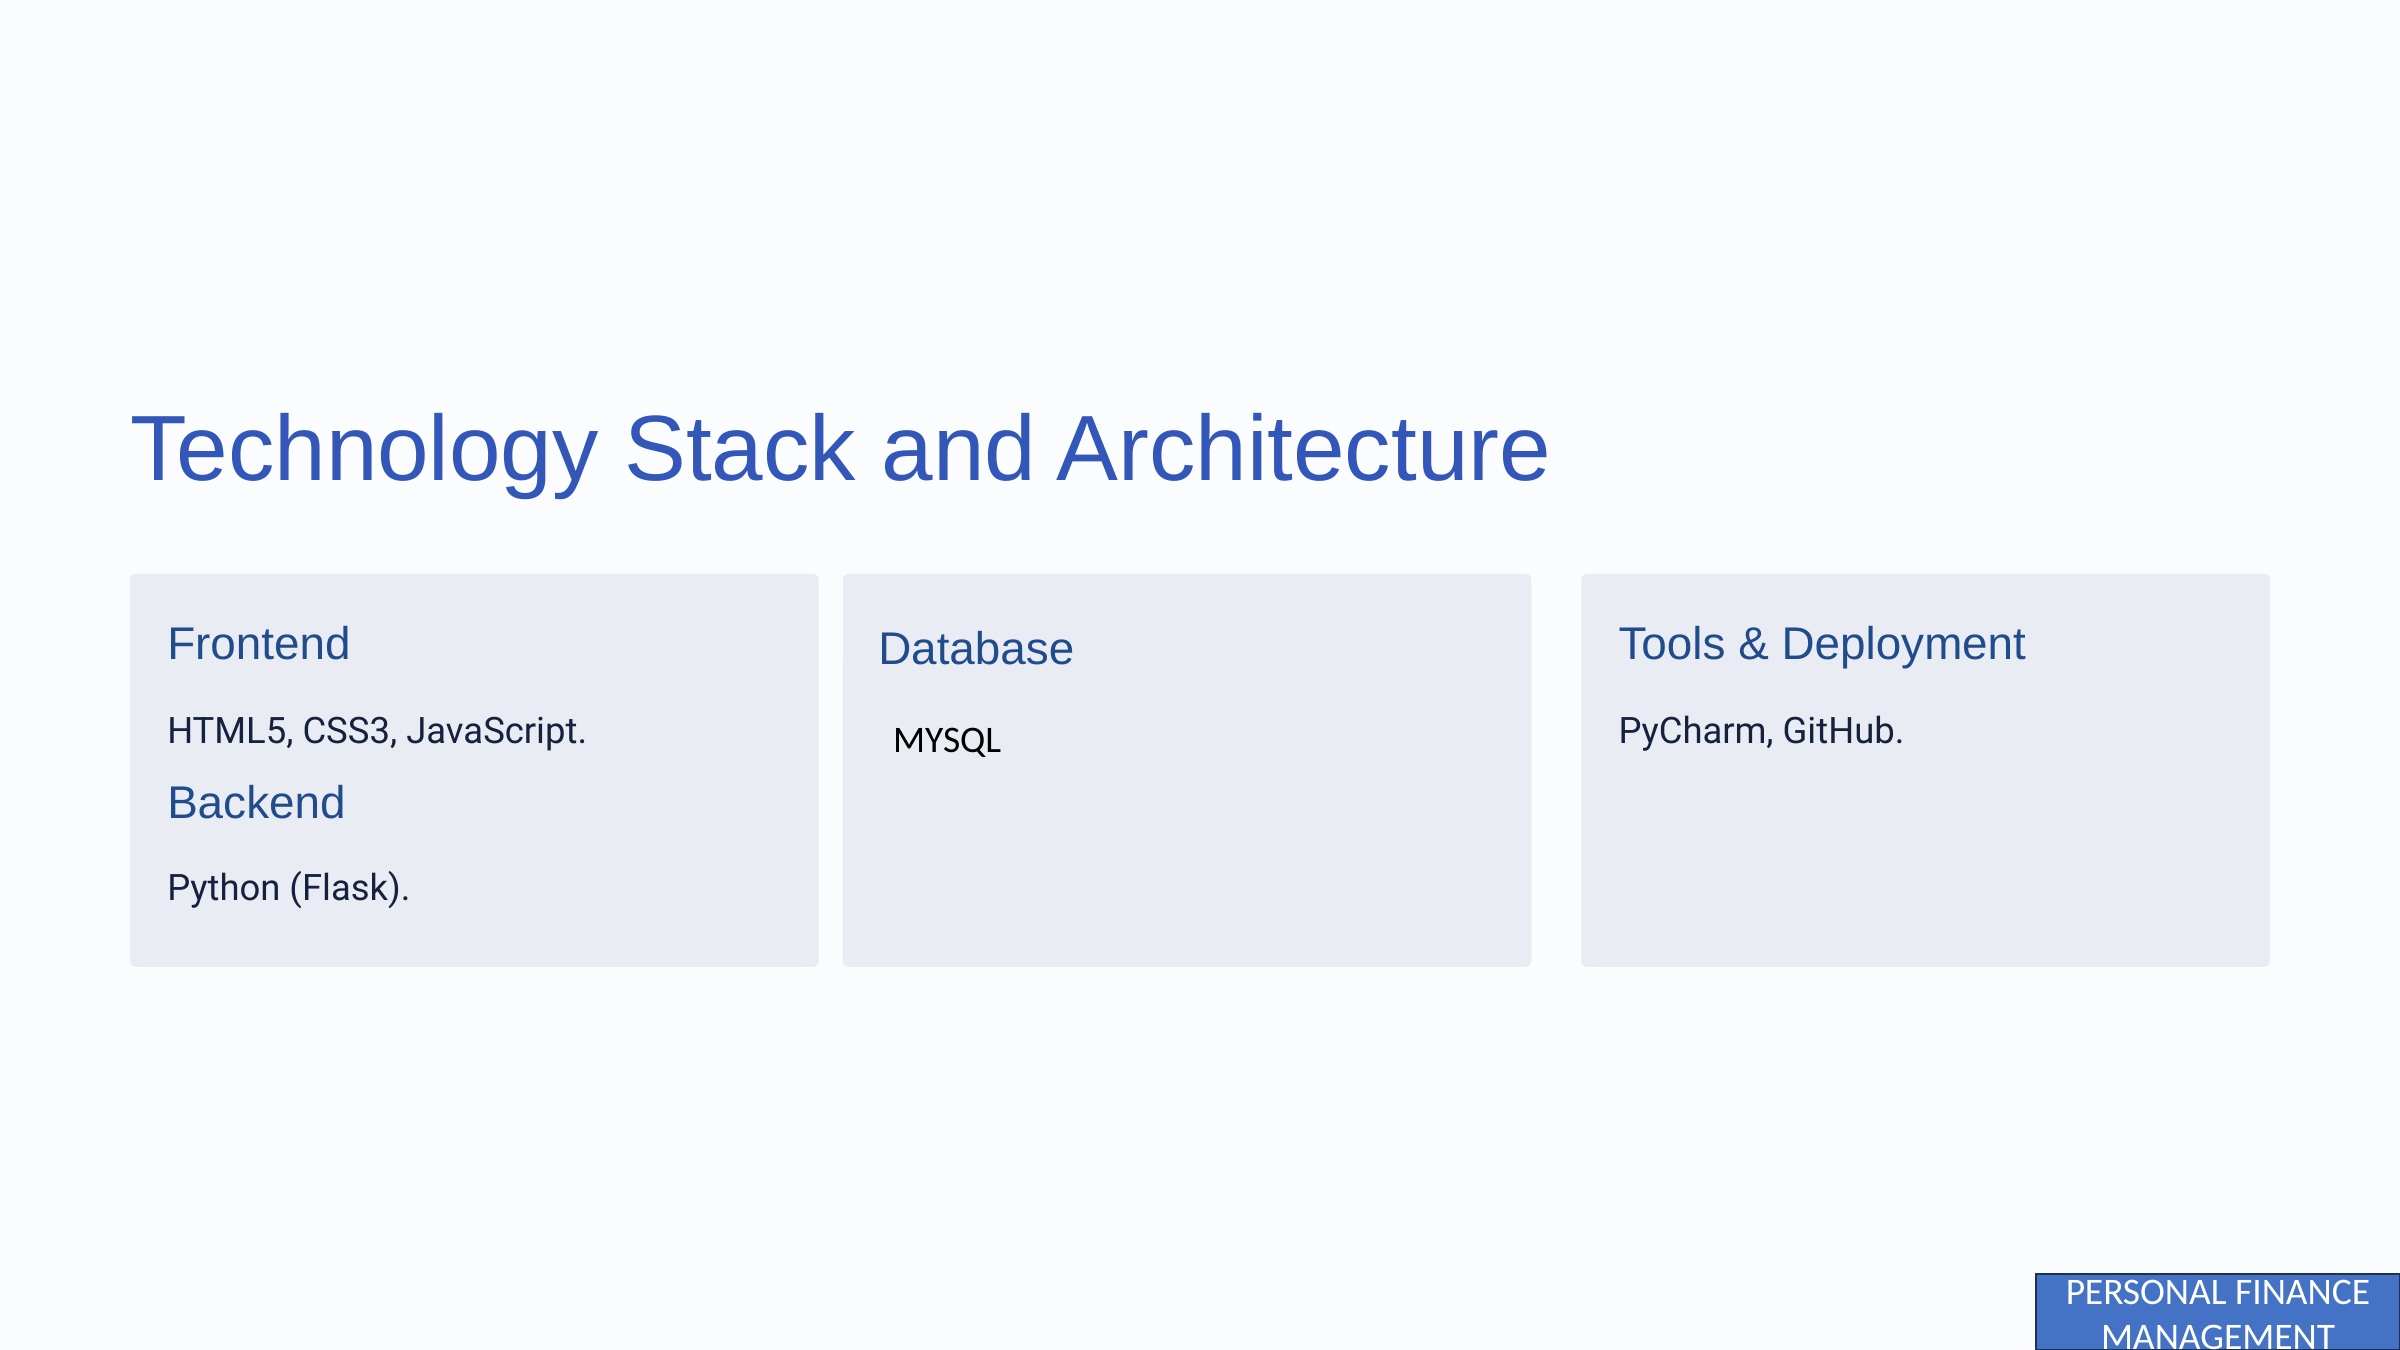

Technology Stack and Architecture

Frontend
Tools & Deployment
Database
HTML5, CSS3, JavaScript.
PyCharm, GitHub.
MYSQL
Backend
Python (Flask).
PERSONAL FINANCE MANAGEMENT